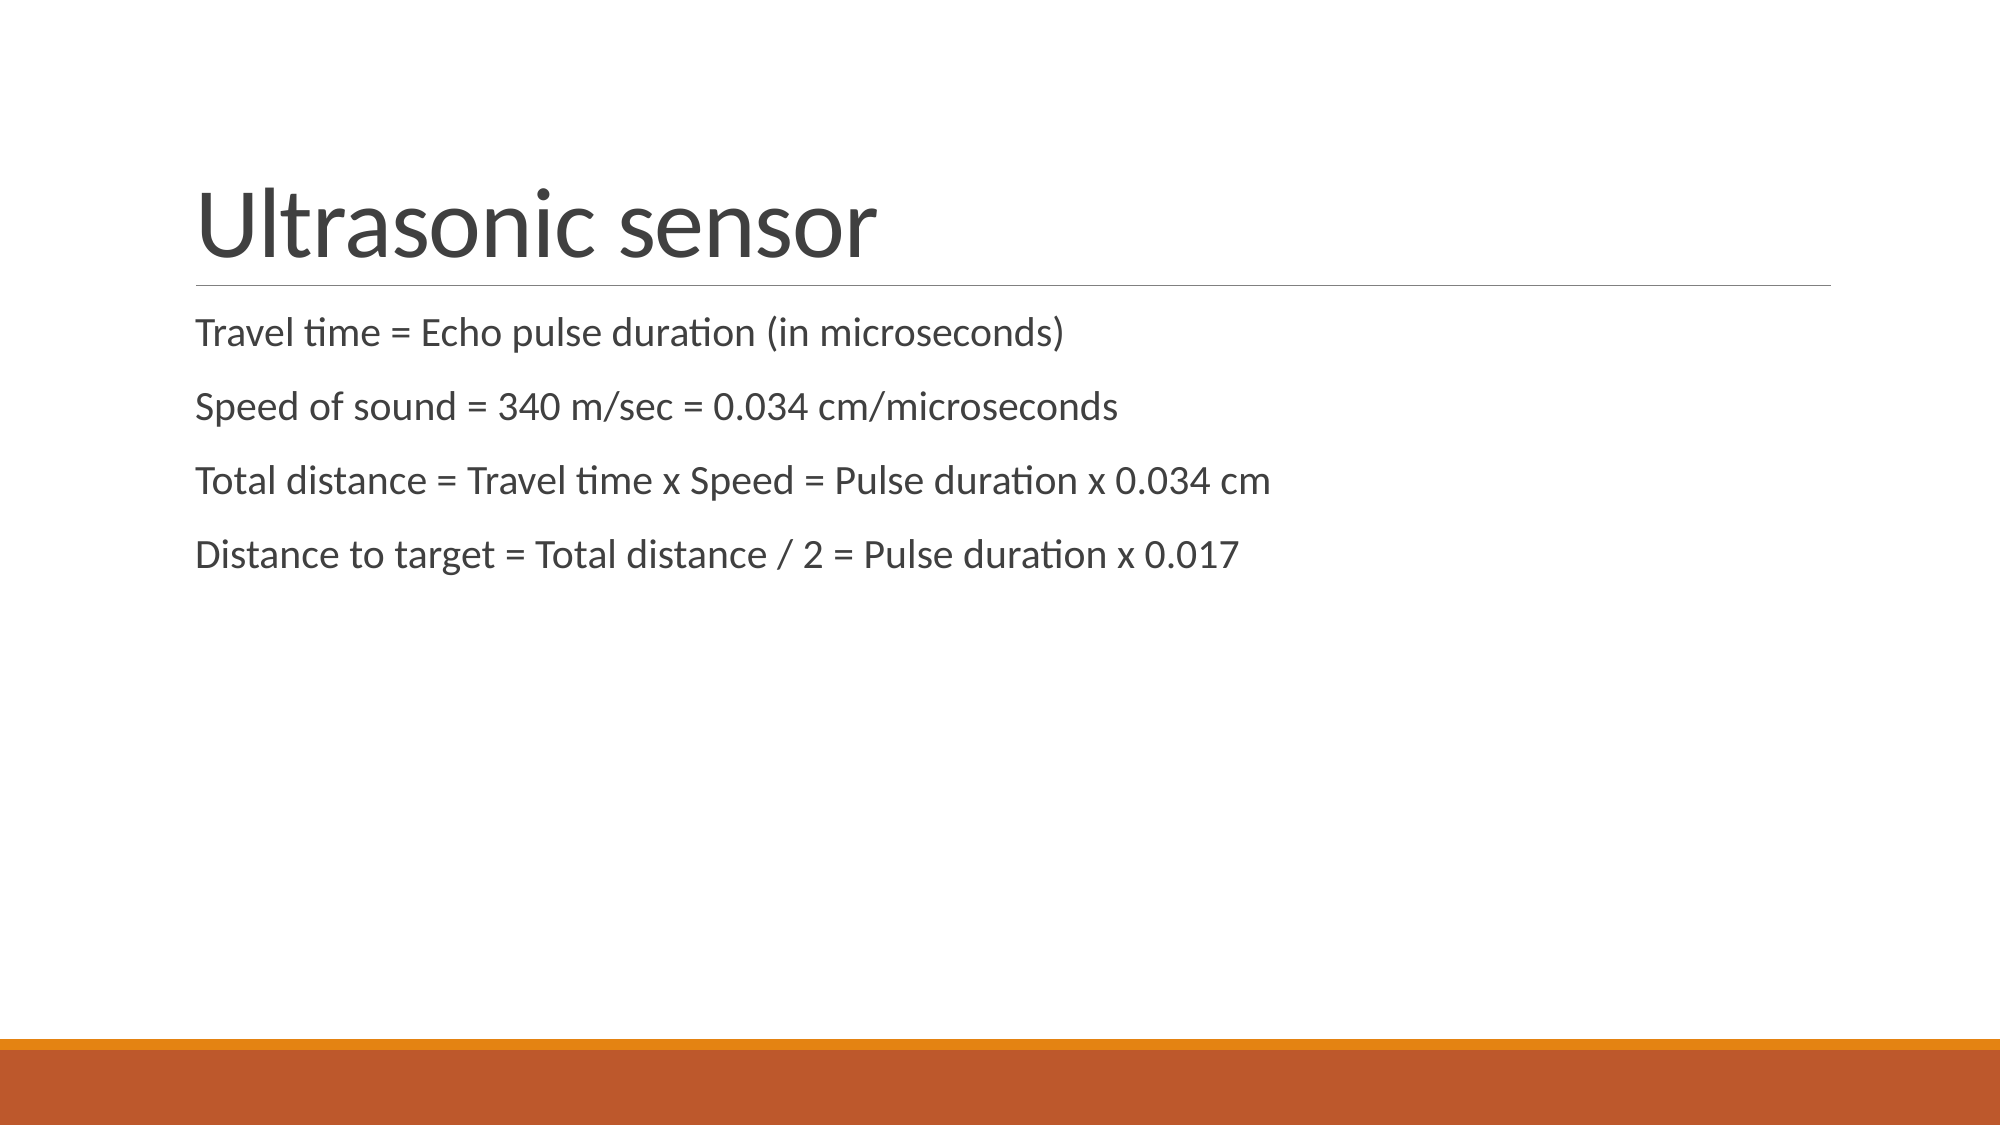

# Ultrasonic sensor
Travel time = Echo pulse duration (in microseconds)
Speed of sound = 340 m/sec = 0.034 cm/microseconds
Total distance = Travel time x Speed = Pulse duration x 0.034 cm
Distance to target = Total distance / 2 = Pulse duration x 0.017